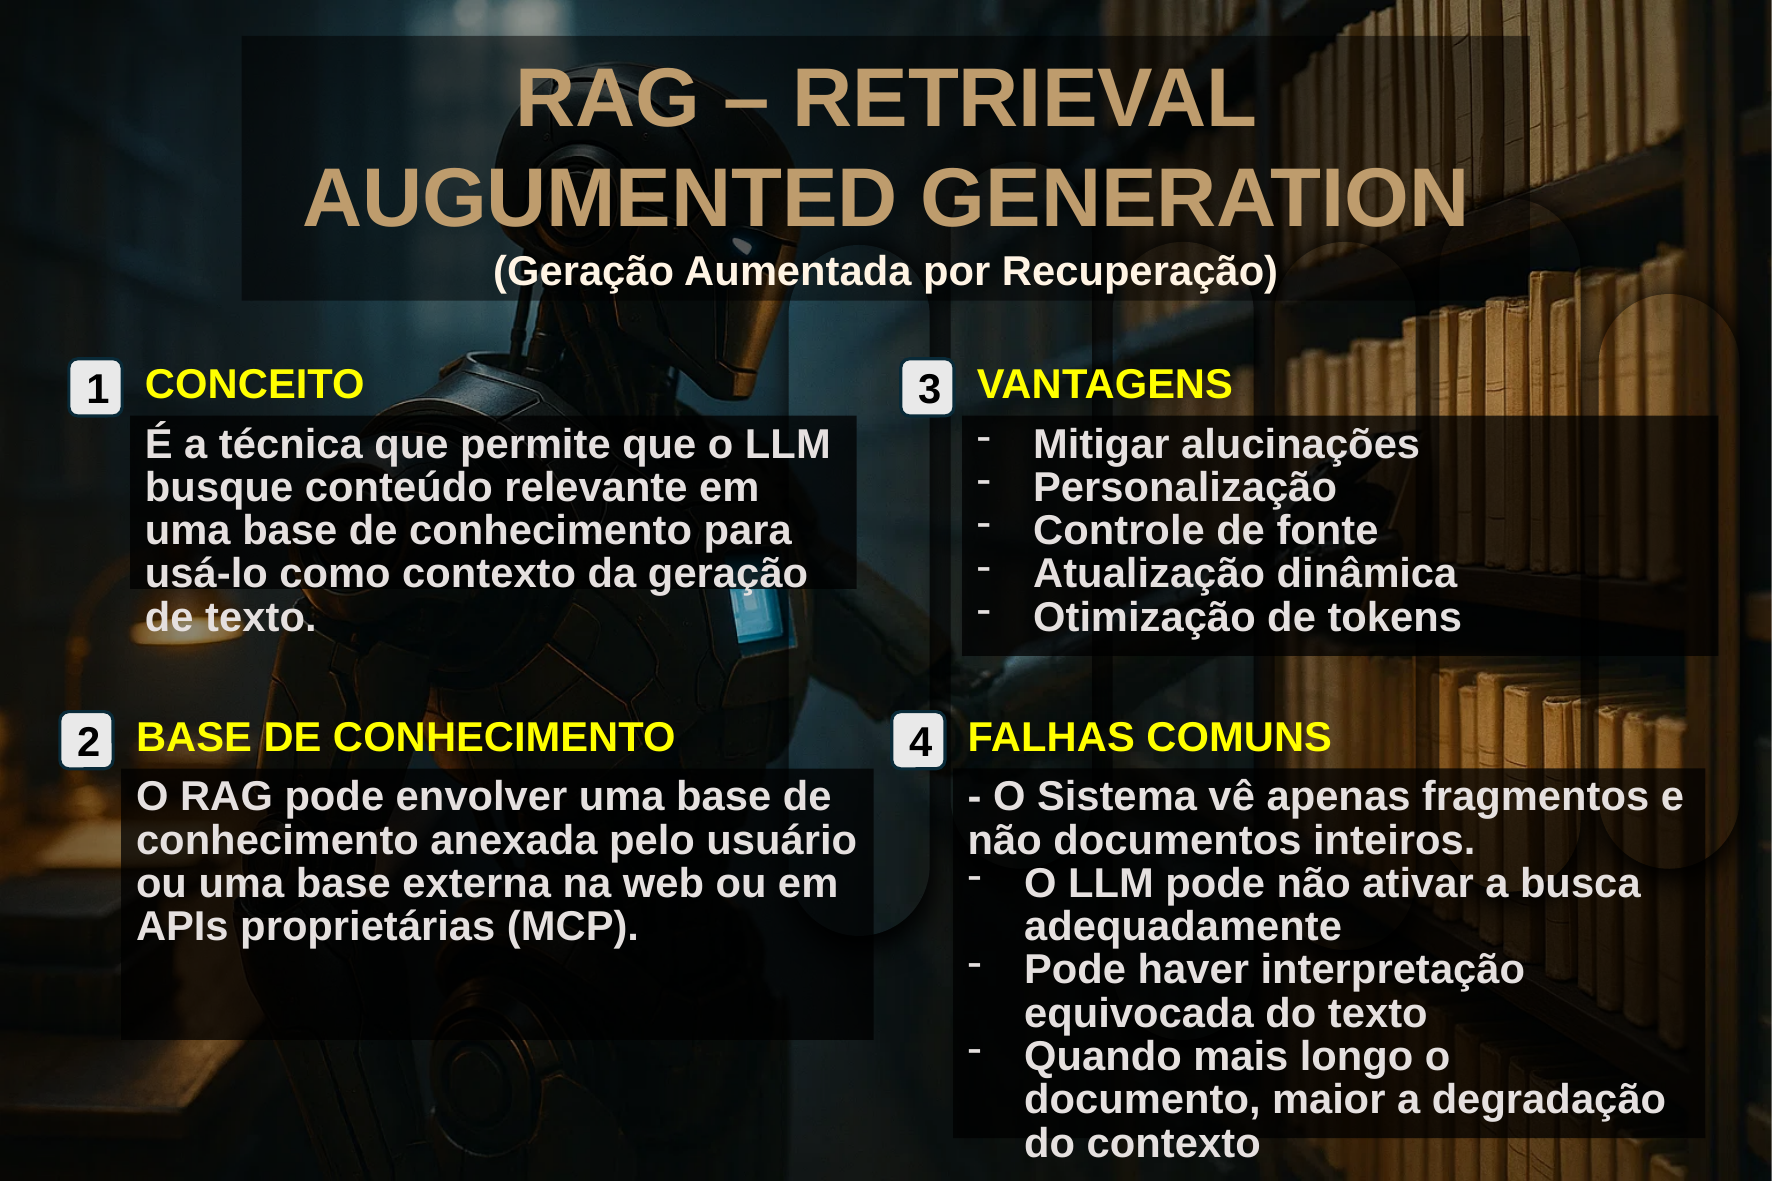

RAG – RETRIEVAL AUGUMENTED GENERATION
(Geração Aumentada por Recuperação)

CONCEITO
VANTAGENS
1
3
Mitigar alucinações
Personalização
Controle de fonte
Atualização dinâmica
Otimização de tokens
É a técnica que permite que o LLM busque conteúdo relevante em uma base de conhecimento para usá-lo como contexto da geração de texto.
BASE DE CONHECIMENTO
FALHAS COMUNS
2
4
- O Sistema vê apenas fragmentos e não documentos inteiros.
O LLM pode não ativar a busca adequadamente
Pode haver interpretação equivocada do texto
Quando mais longo o documento, maior a degradação do contexto
O RAG pode envolver uma base de conhecimento anexada pelo usuário ou uma base externa na web ou em APIs proprietárias (MCP).